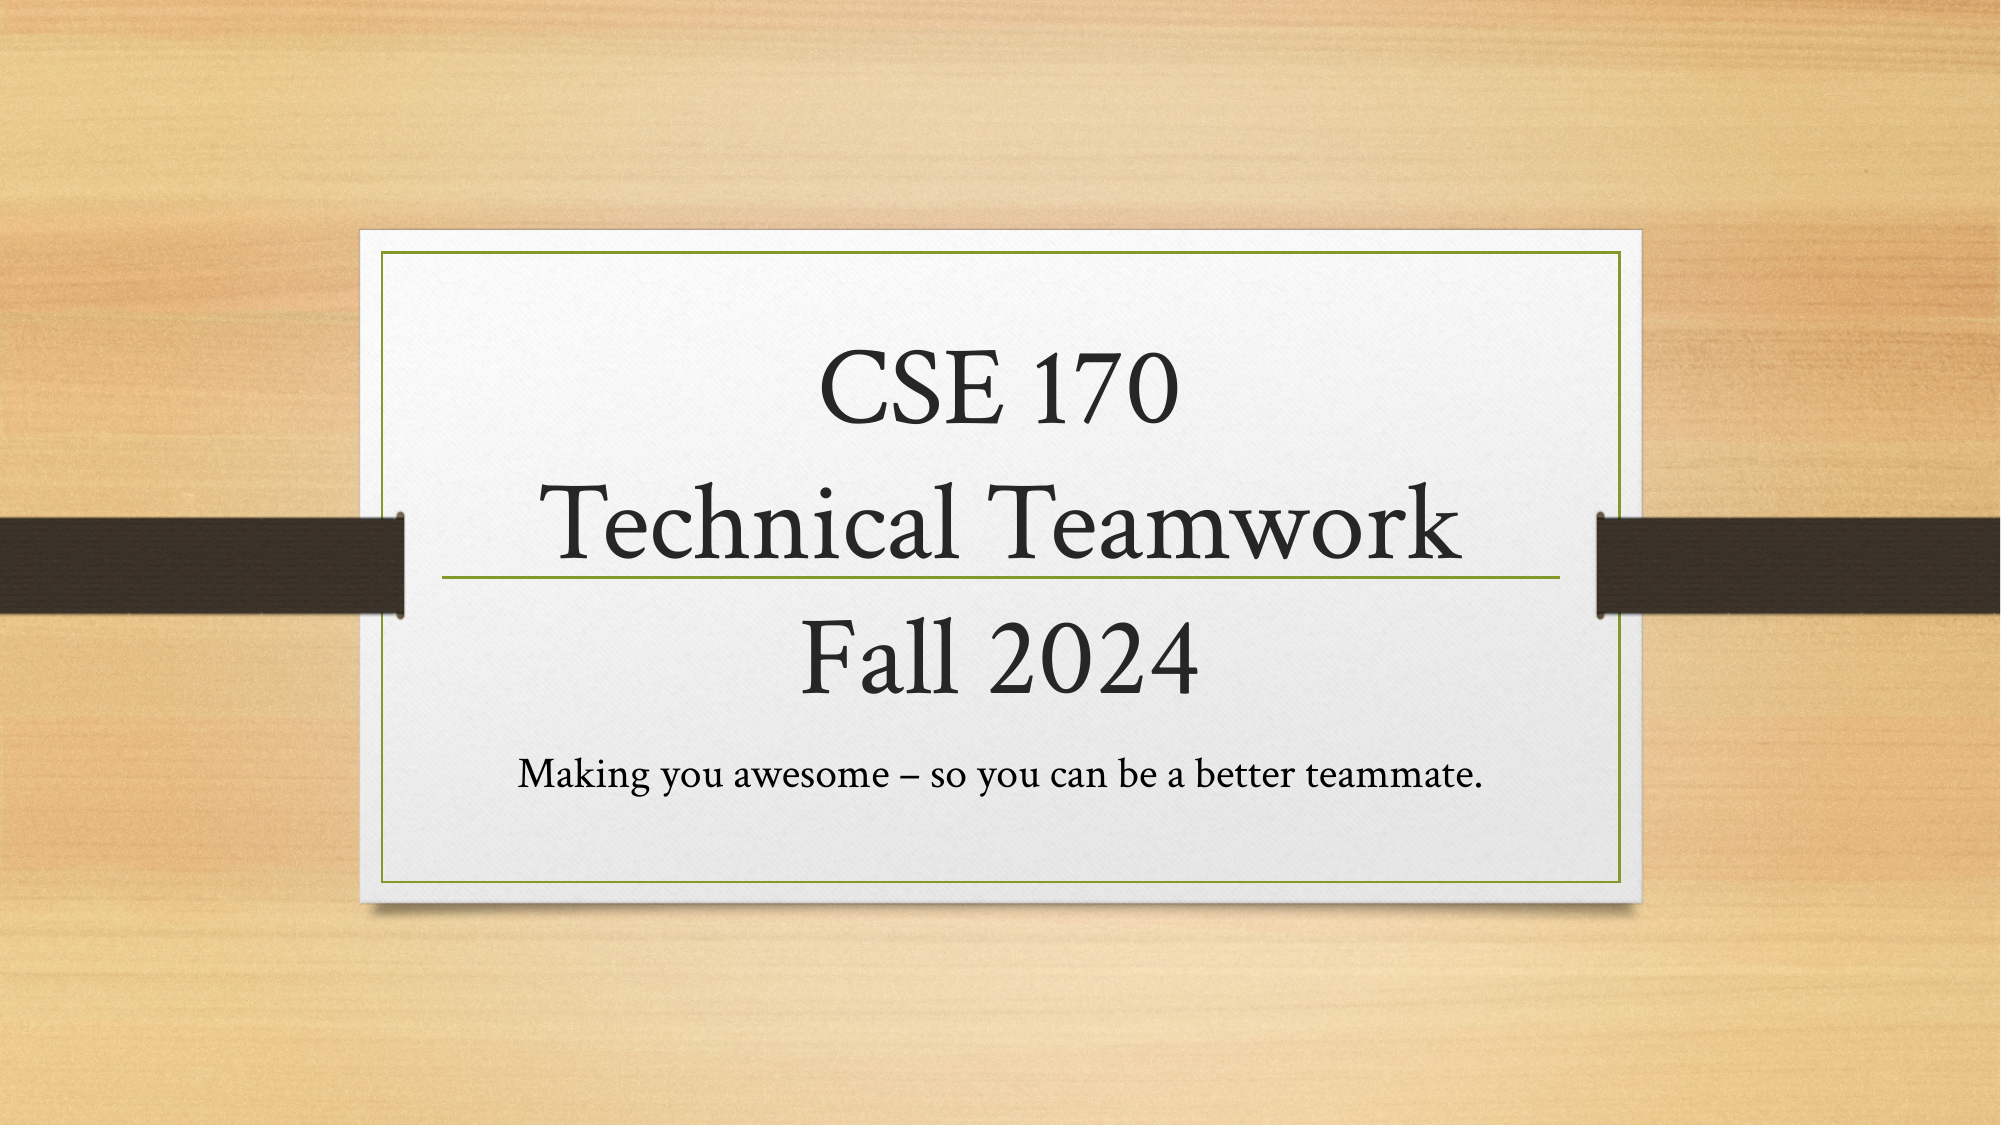

# CSE 170 Technical Teamwork Fall 2024
Making you awesome – so you can be a better teammate.